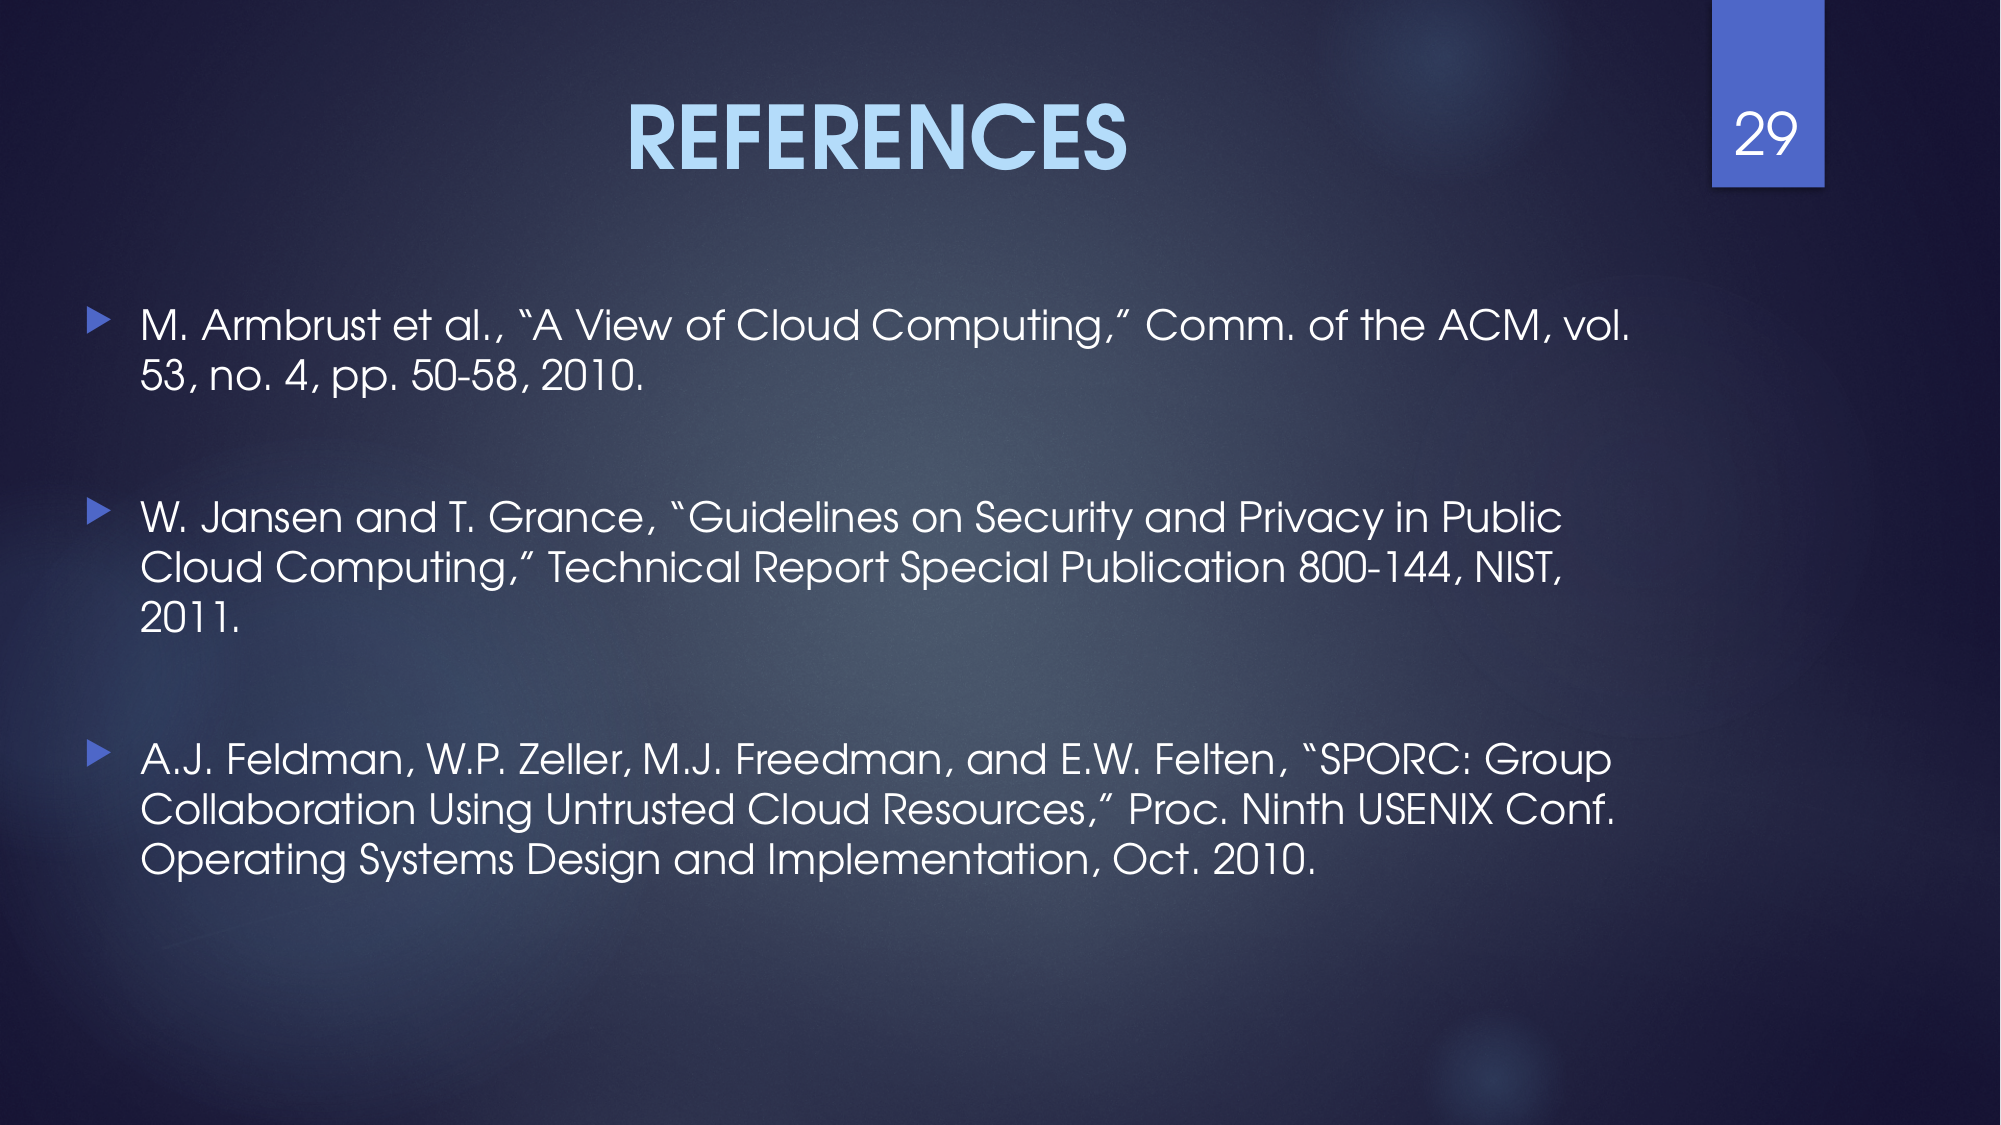

29
# REFERENCES
M. Armbrust et al., “A View of Cloud Computing,” Comm. of the ACM, vol. 53, no. 4, pp. 50-58, 2010.

W. Jansen and T. Grance, “Guidelines on Security and Privacy in Public Cloud Computing,” Technical Report Special Publication 800-144, NIST, 2011.

A.J. Feldman, W.P. Zeller, M.J. Freedman, and E.W. Felten, “SPORC: Group Collaboration Using Untrusted Cloud Resources,” Proc. Ninth USENIX Conf. Operating Systems Design and Implementation, Oct. 2010.